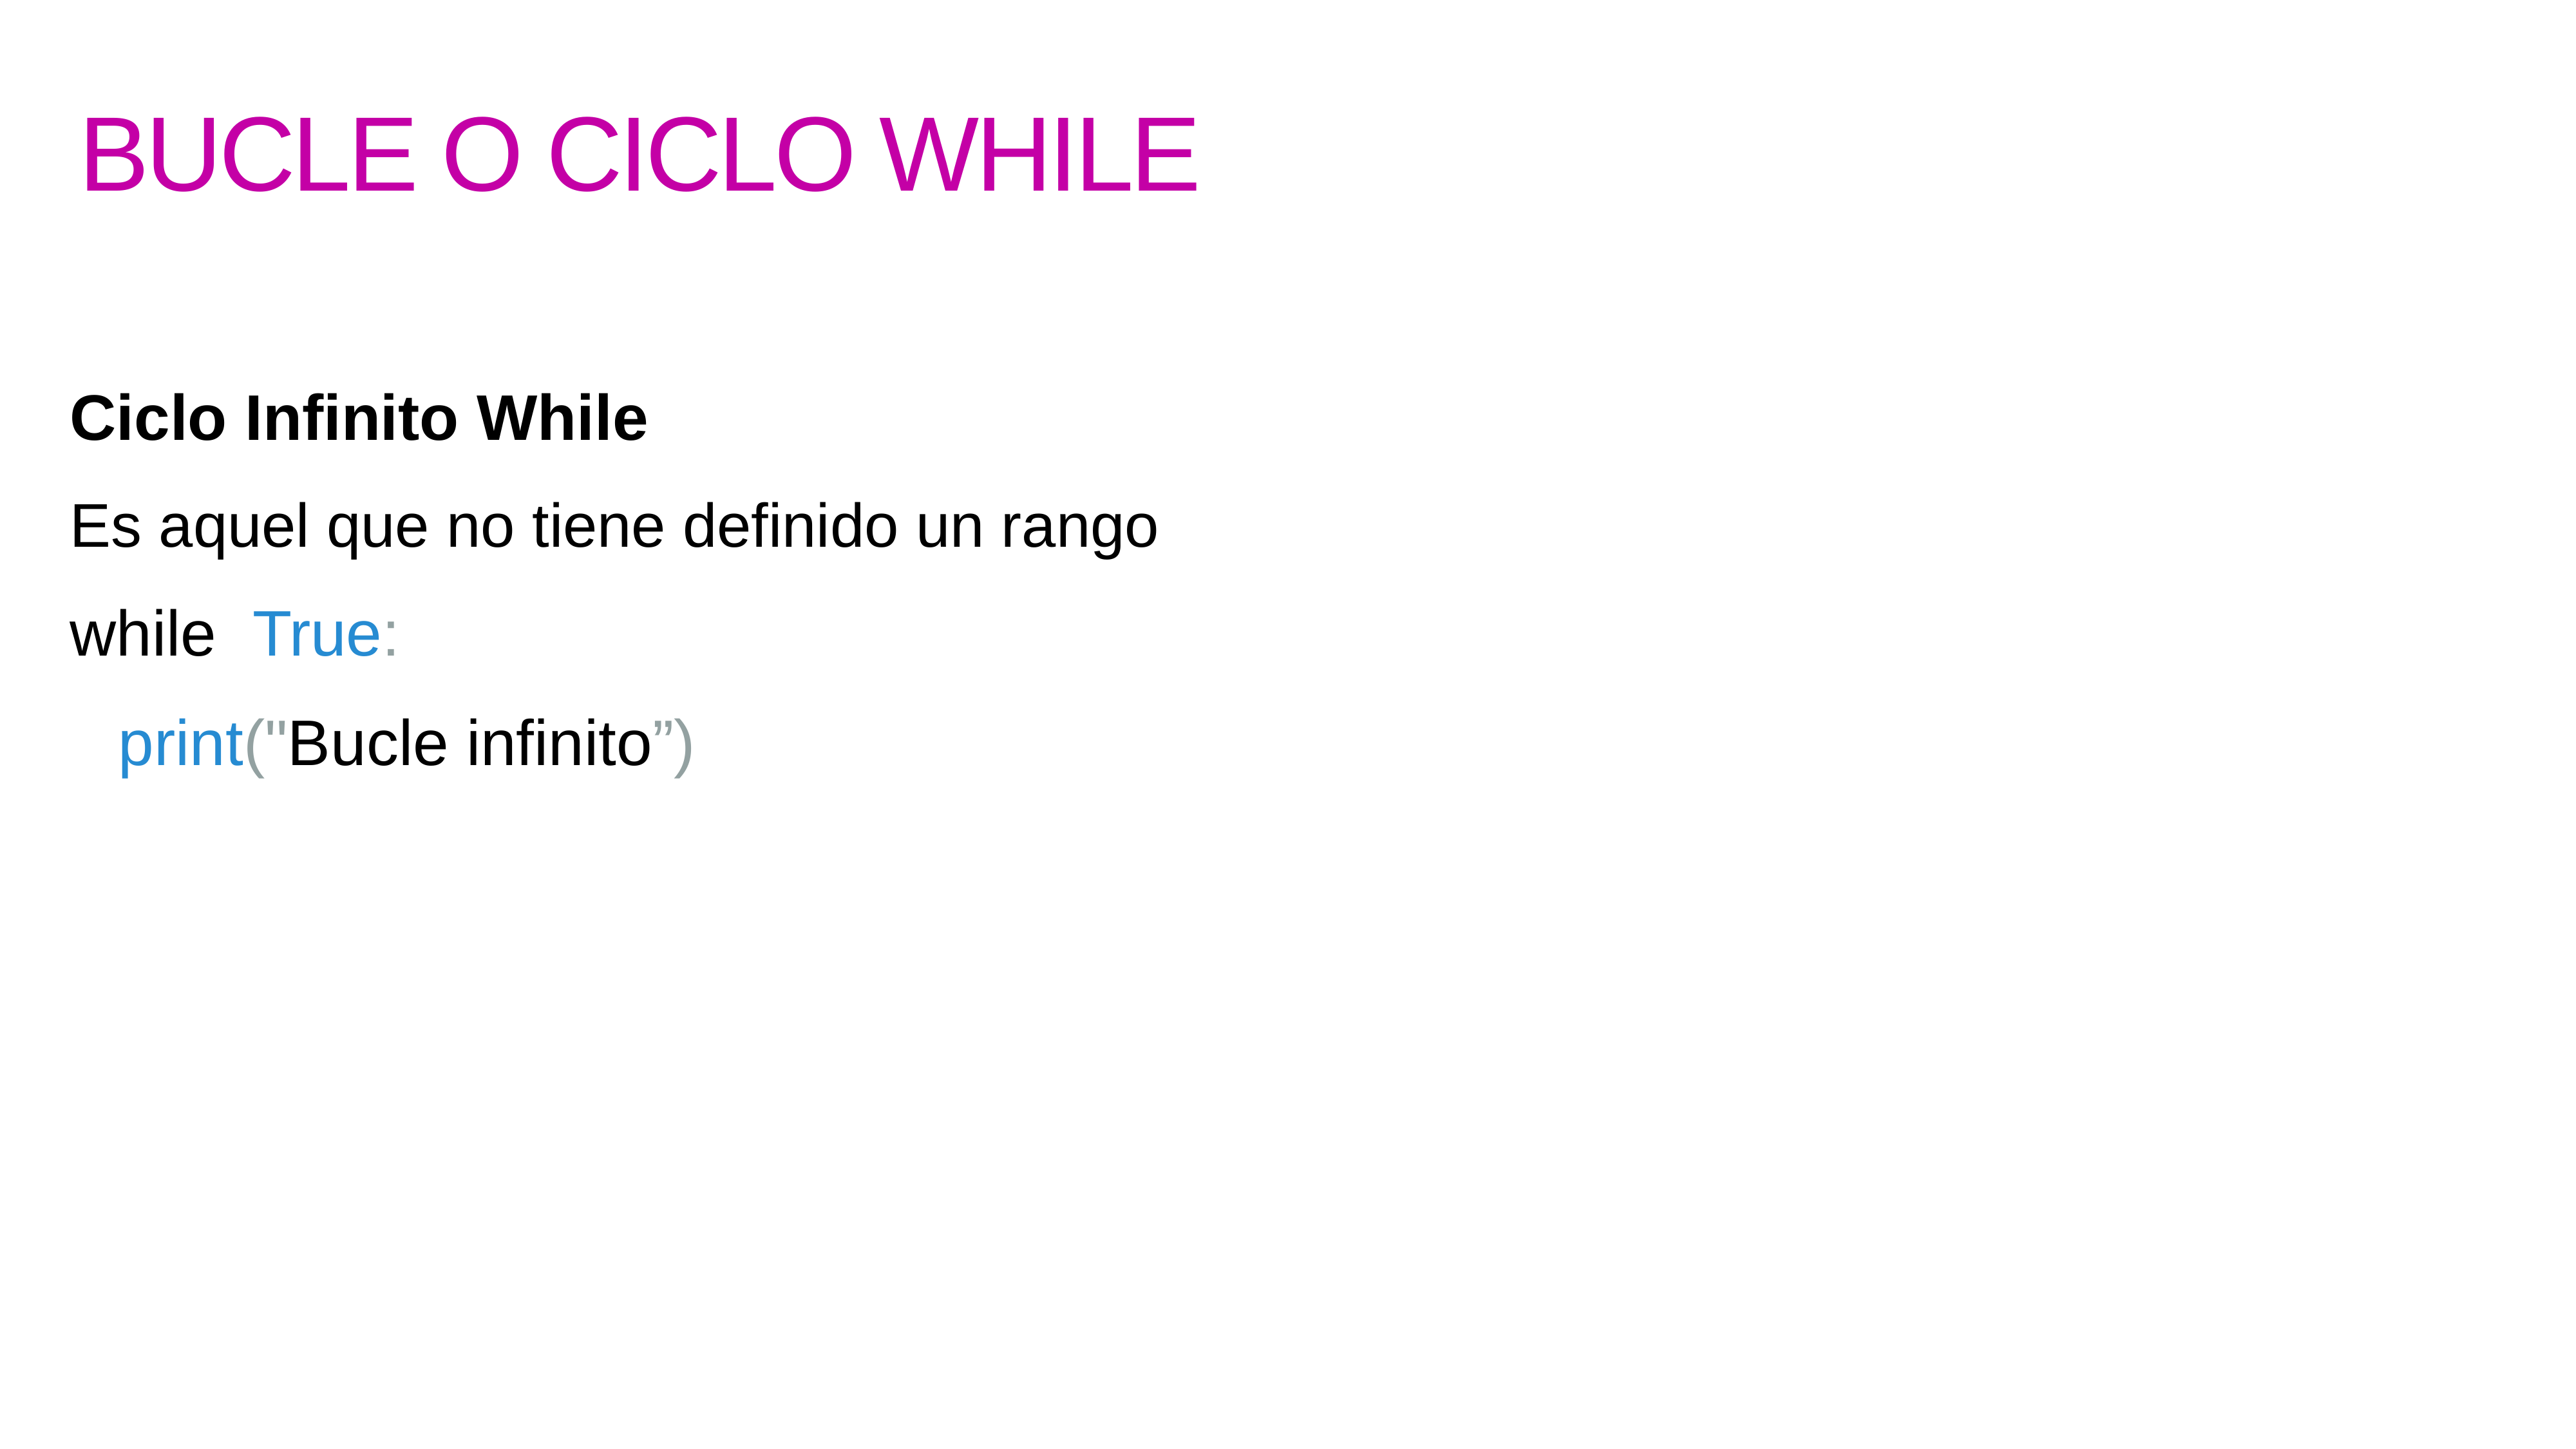

BUCLE O CICLO WHILE
Ciclo Infinito While
Es aquel que no tiene definido un rango
while  True:
print("Bucle infinito”)